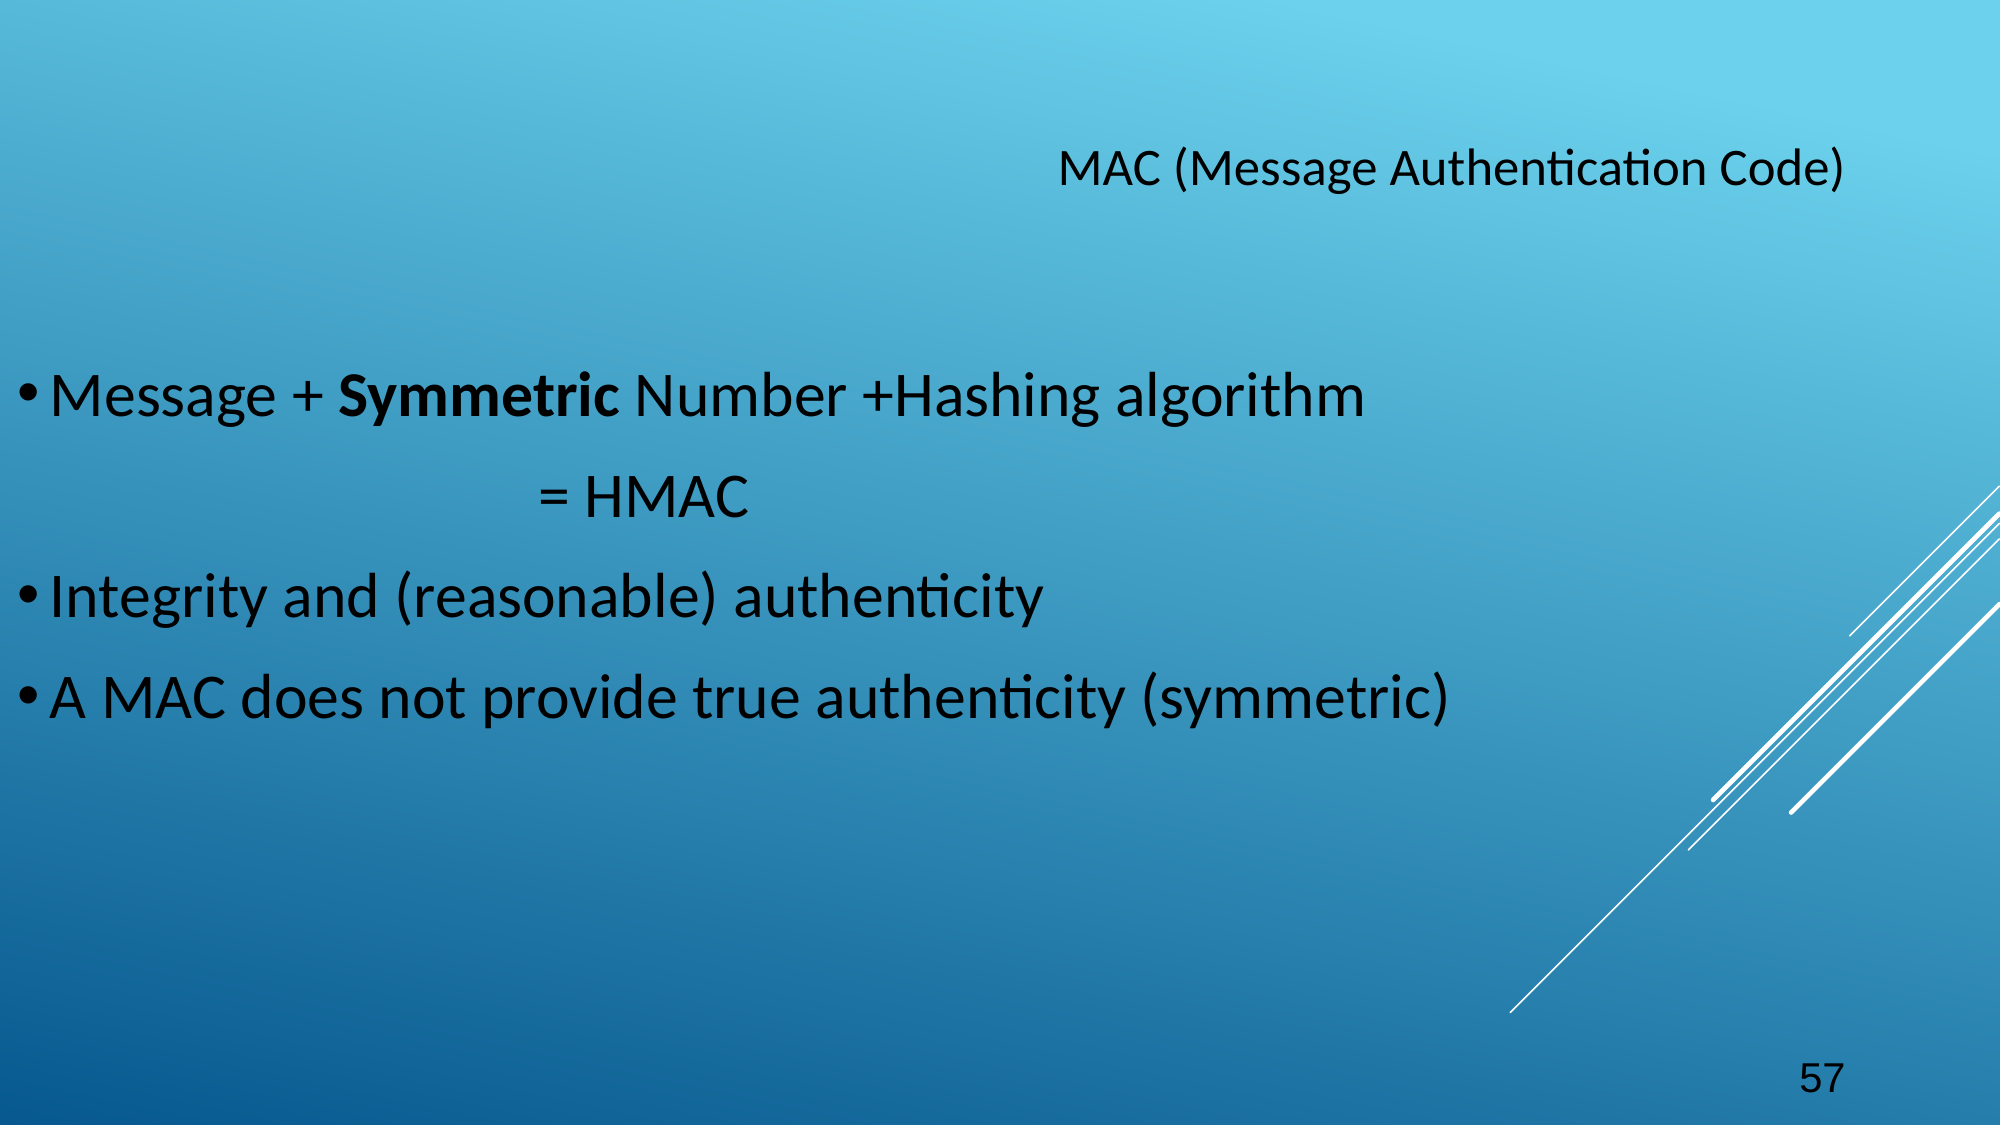

# MAC (Message Authentication Code)
Message + Symmetric Number +Hashing algorithm
                                    = HMAC
Integrity and (reasonable) authenticity
A MAC does not provide true authenticity (symmetric)
57